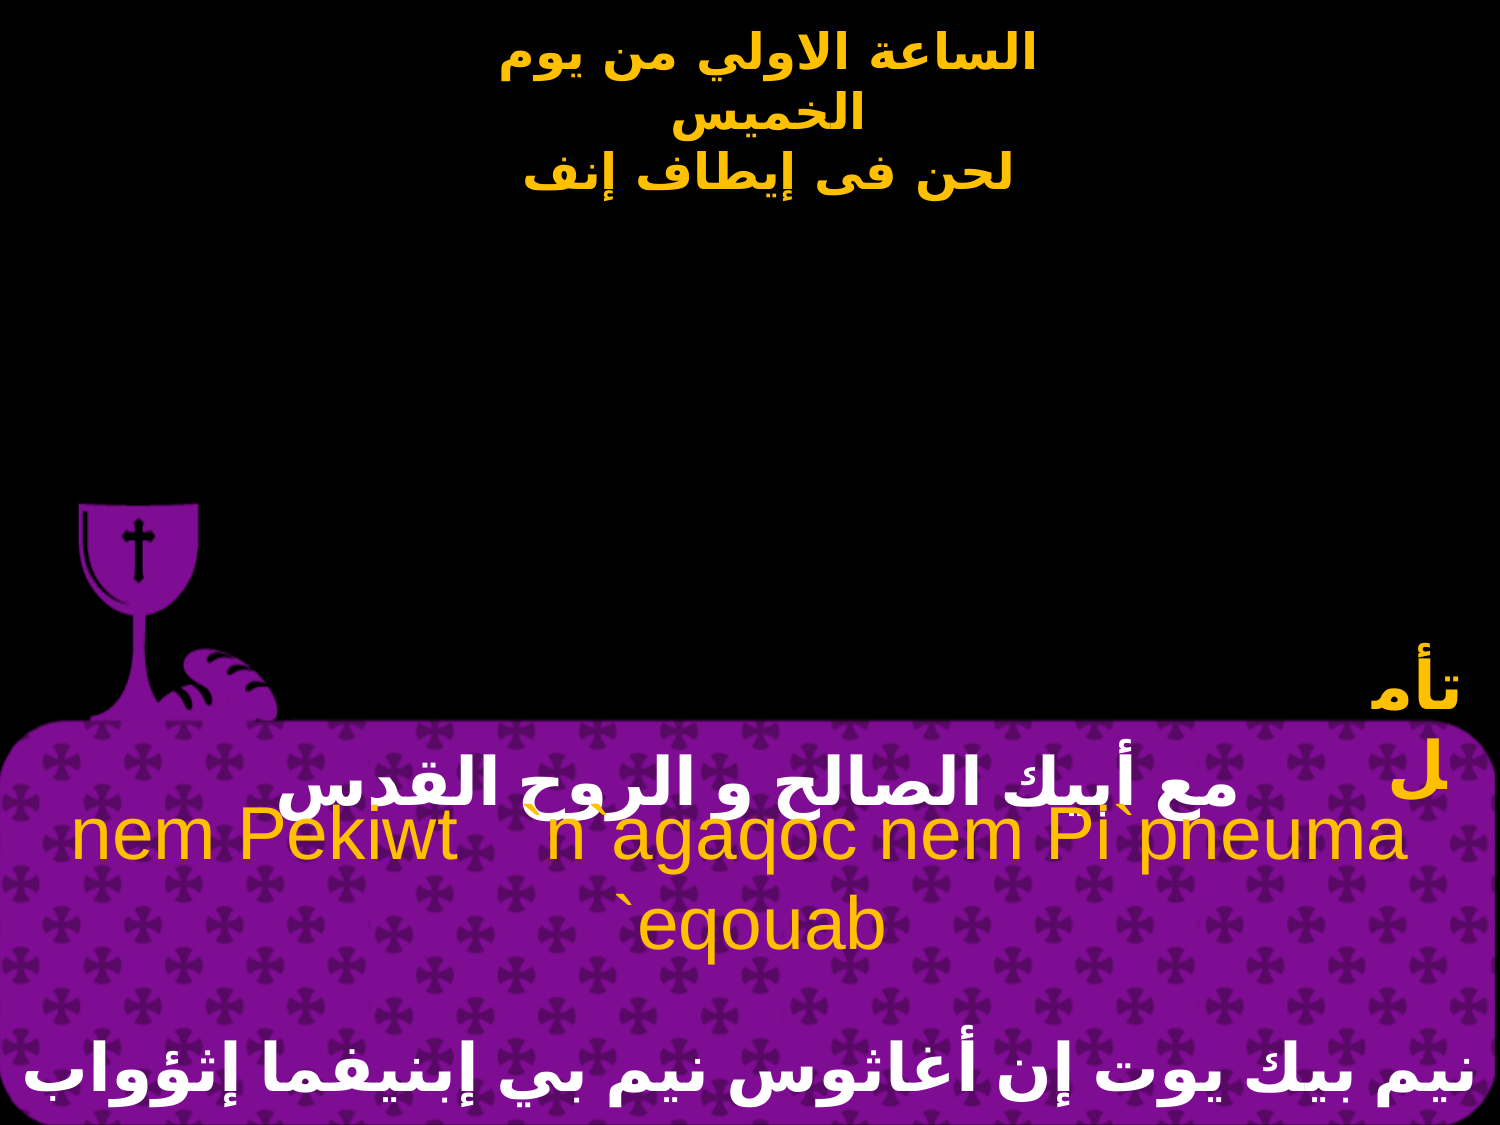

تأمل
# مع أبيك الصالح و الروح القدس
nem Pekiwt   `n`agaqoc nem Pi`pneuma  `eqouab
نيم بيك يوت إن أغاثوس نيم بي إبنيفما إثؤواب